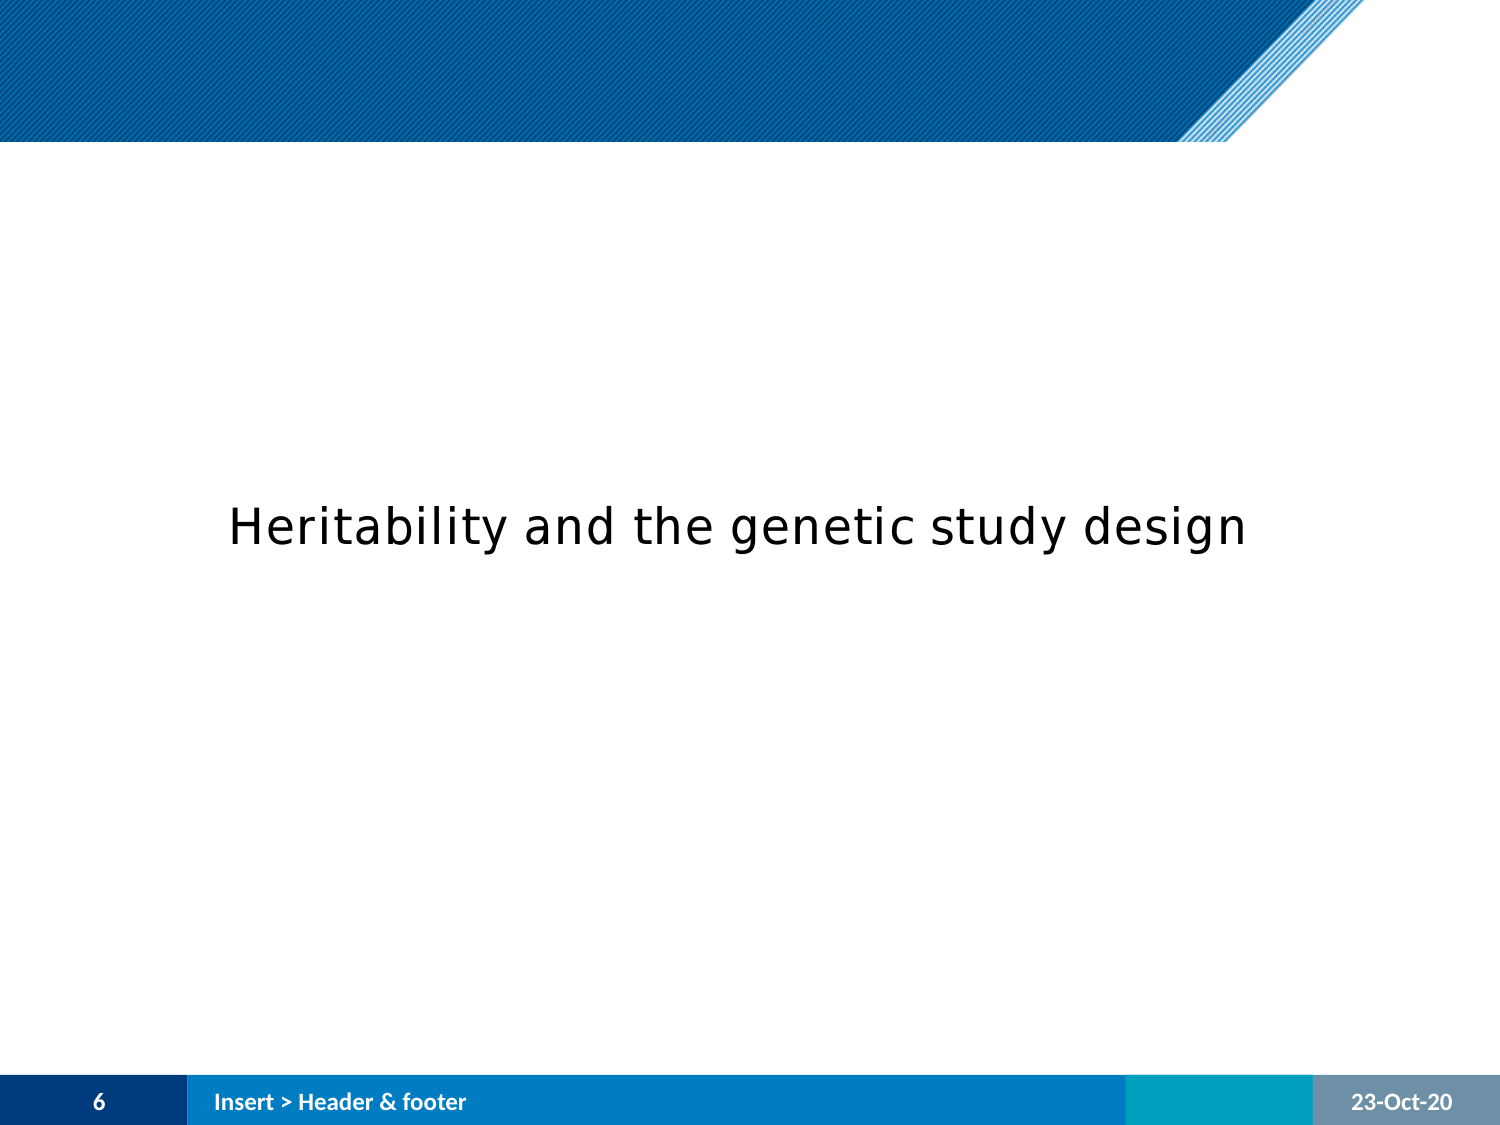

Heritability and the genetic study design
6
Insert > Header & footer
23-Oct-20